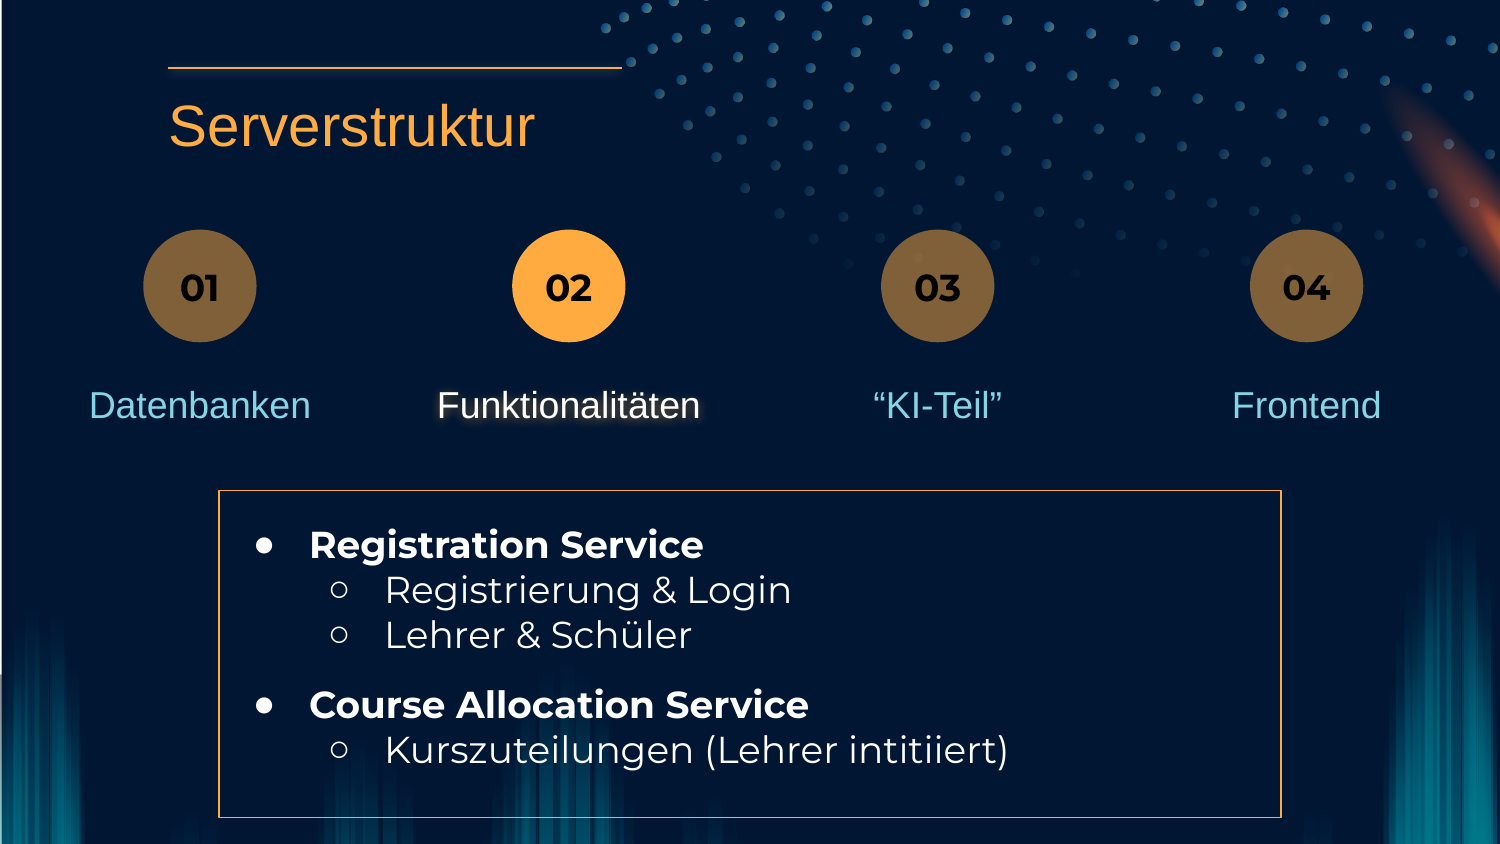

Serverstruktur
01
02
03
04
Datenbanken
Funktionalitäten
“KI-Teil”
Frontend
Registration Service
Registrierung & Login
Lehrer & Schüler

Course Allocation Service
Kurszuteilungen (Lehrer intitiiert)